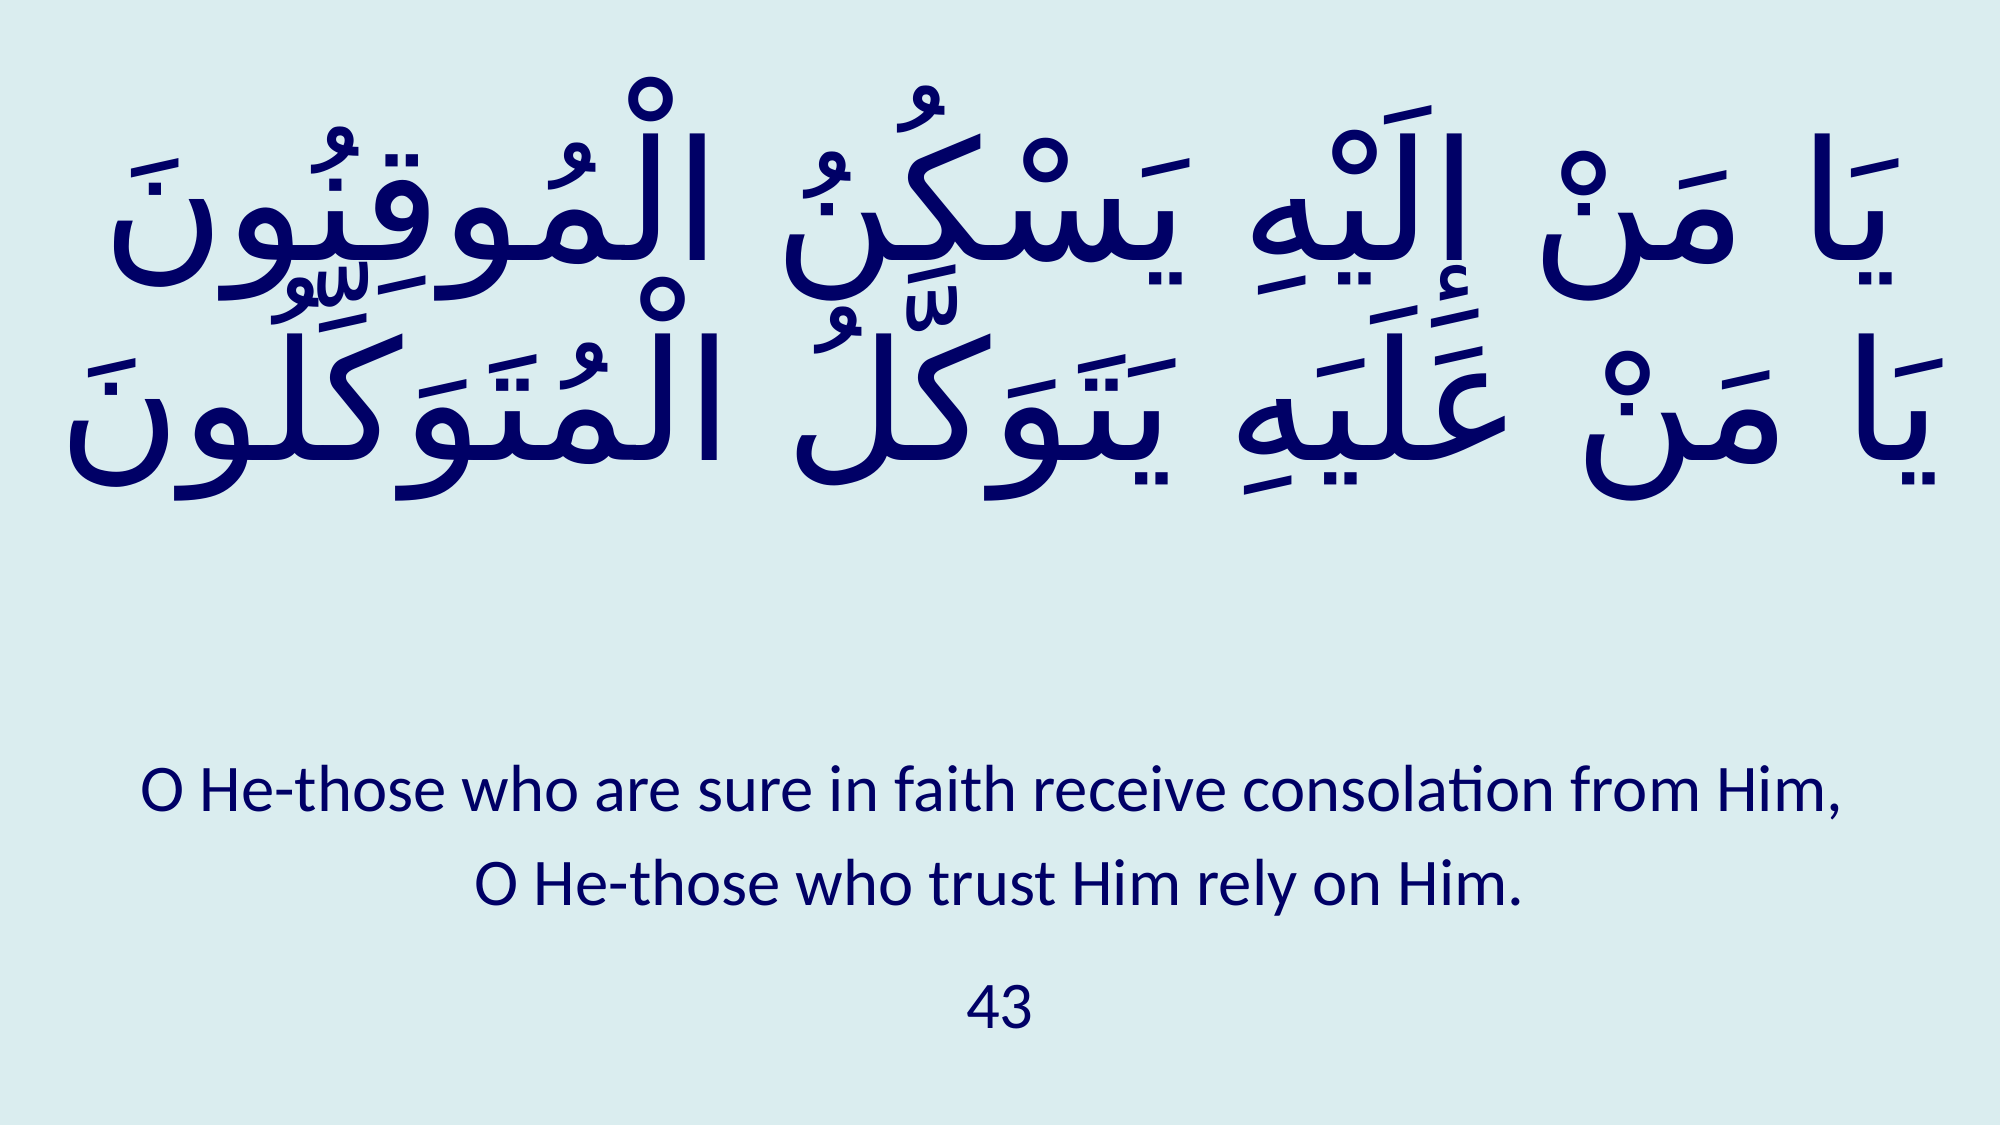

# يَا مَنْ إِلَيْهِ يَسْكُنُ الْمُوقِنُونَ يَا مَنْ عَلَيَهِ يَتَوَكَّلُ الْمُتَوَكِّلُونَ
O He-those who are sure in faith receive consolation from Him,
O He-those who trust Him rely on Him.
43